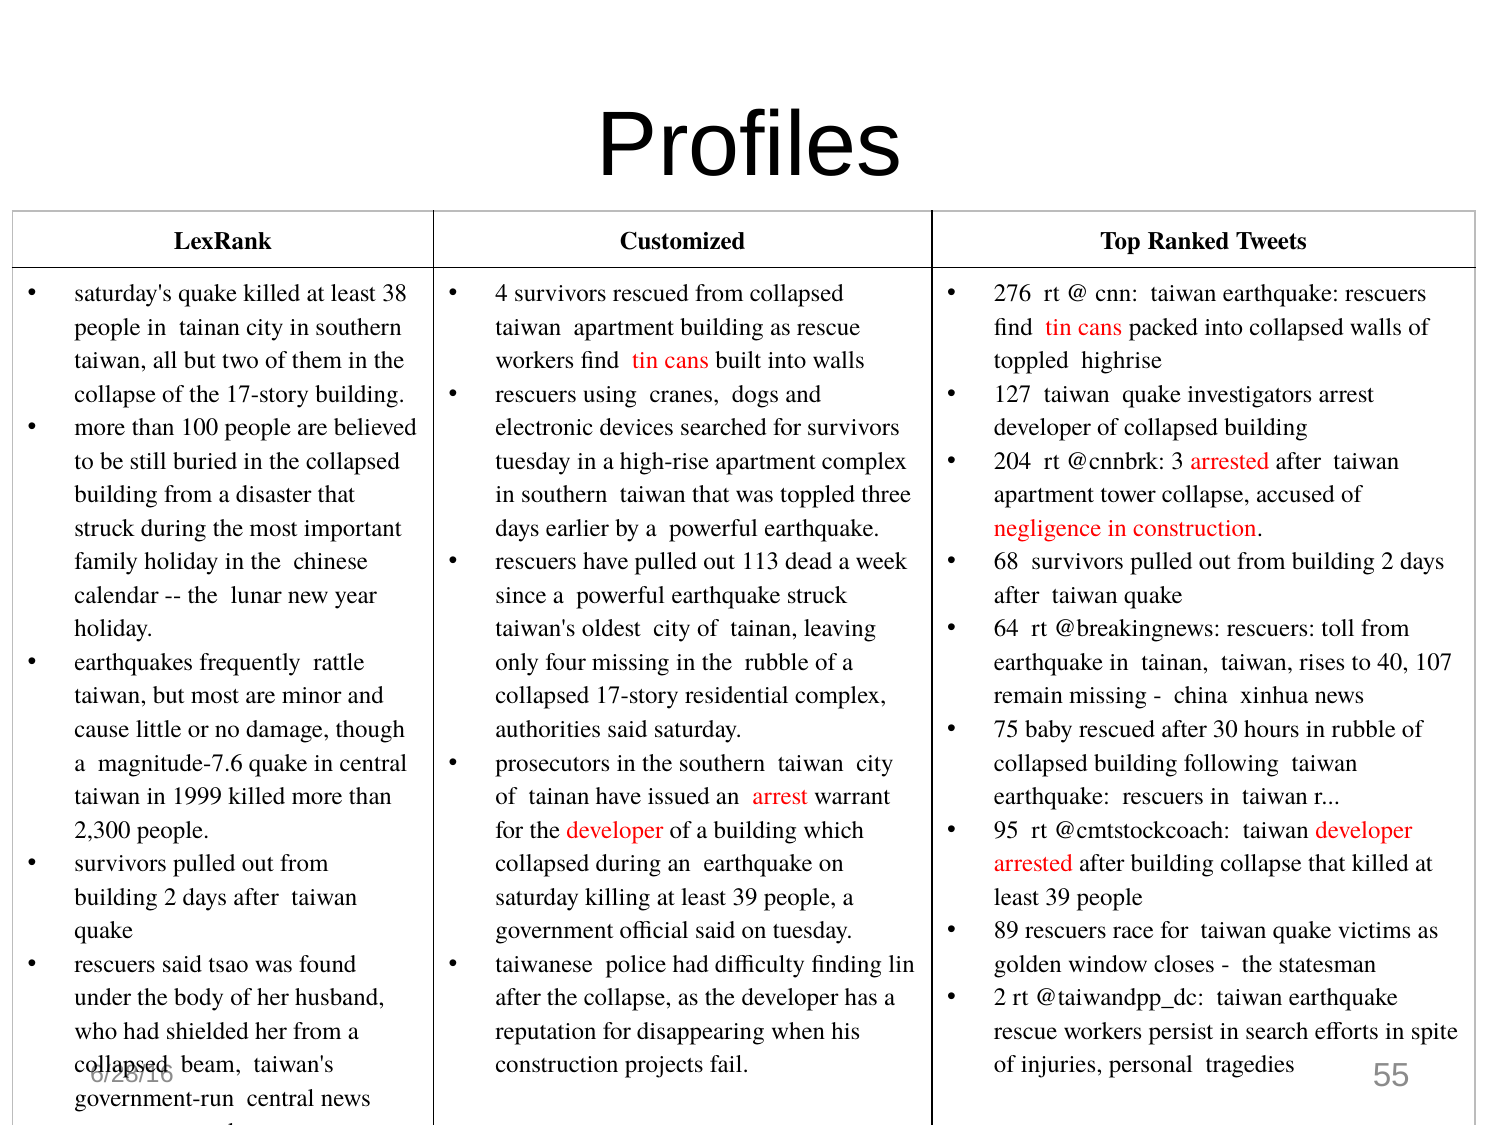

# Profiles
| LexRank | Customized | Top Ranked Tweets |
| --- | --- | --- |
| saturday's quake killed at least 38 people in tainan city in southern taiwan, all but two of them in the collapse of the 17-story building. more than 100 people are believed to be still buried in the collapsed building from a disaster that struck during the most important family holiday in the chinese calendar -- the lunar new year holiday. earthquakes frequently rattle taiwan, but most are minor and cause little or no damage, though a magnitude-7.6 quake in central taiwan in 1999 killed more than 2,300 people. survivors pulled out from building 2 days after taiwan quake rescuers said tsao was found under the body of her husband, who had shielded her from a collapsed beam, taiwan's government-run central news agency reported. | 4 survivors rescued from collapsed taiwan apartment building as rescue workers find tin cans built into walls rescuers using cranes, dogs and electronic devices searched for survivors tuesday in a high-rise apartment complex in southern taiwan that was toppled three days earlier by a powerful earthquake. rescuers have pulled out 113 dead a week since a powerful earthquake struck taiwan's oldest city of tainan, leaving only four missing in the rubble of a collapsed 17-story residential complex, authorities said saturday. prosecutors in the southern taiwan city of tainan have issued an arrest warrant for the developer of a building which collapsed during an earthquake on saturday killing at least 39 people, a government official said on tuesday. taiwanese police had difficulty finding lin after the collapse, as the developer has a reputation for disappearing when his construction projects fail. | 276 rt @ cnn: taiwan earthquake: rescuers find tin cans packed into collapsed walls of toppled highrise 127 taiwan quake investigators arrest developer of collapsed building 204 rt @cnnbrk: 3 arrested after taiwan apartment tower collapse, accused of negligence in construction. 68 survivors pulled out from building 2 days after taiwan quake 64 rt @breakingnews: rescuers: toll from earthquake in tainan, taiwan, rises to 40, 107 remain missing - china xinhua news 75 baby rescued after 30 hours in rubble of collapsed building following taiwan earthquake: rescuers in taiwan r... 95 rt @cmtstockcoach: taiwan developer arrested after building collapse that killed at least 39 people 89 rescuers race for taiwan quake victims as golden window closes - the statesman 2 rt @taiwandpp\_dc: taiwan earthquake rescue workers persist in search efforts in spite of injuries, personal tragedies |
6/28/16
55